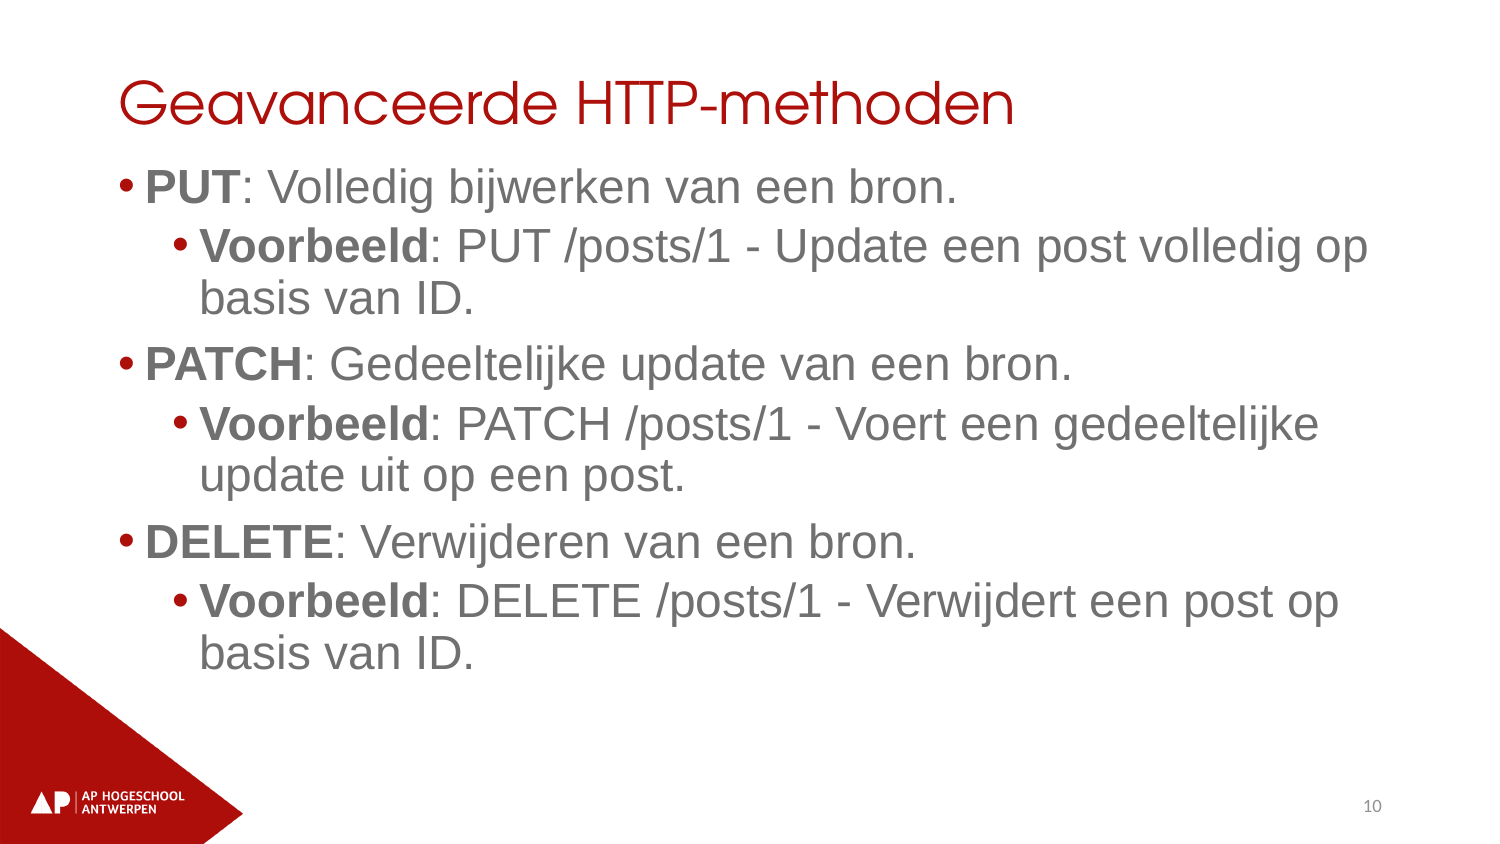

# Geavanceerde HTTP-methoden
PUT: Volledig bijwerken van een bron.
Voorbeeld: PUT /posts/1 - Update een post volledig op basis van ID.
PATCH: Gedeeltelijke update van een bron.
Voorbeeld: PATCH /posts/1 - Voert een gedeeltelijke update uit op een post.
DELETE: Verwijderen van een bron.
Voorbeeld: DELETE /posts/1 - Verwijdert een post op basis van ID.
10